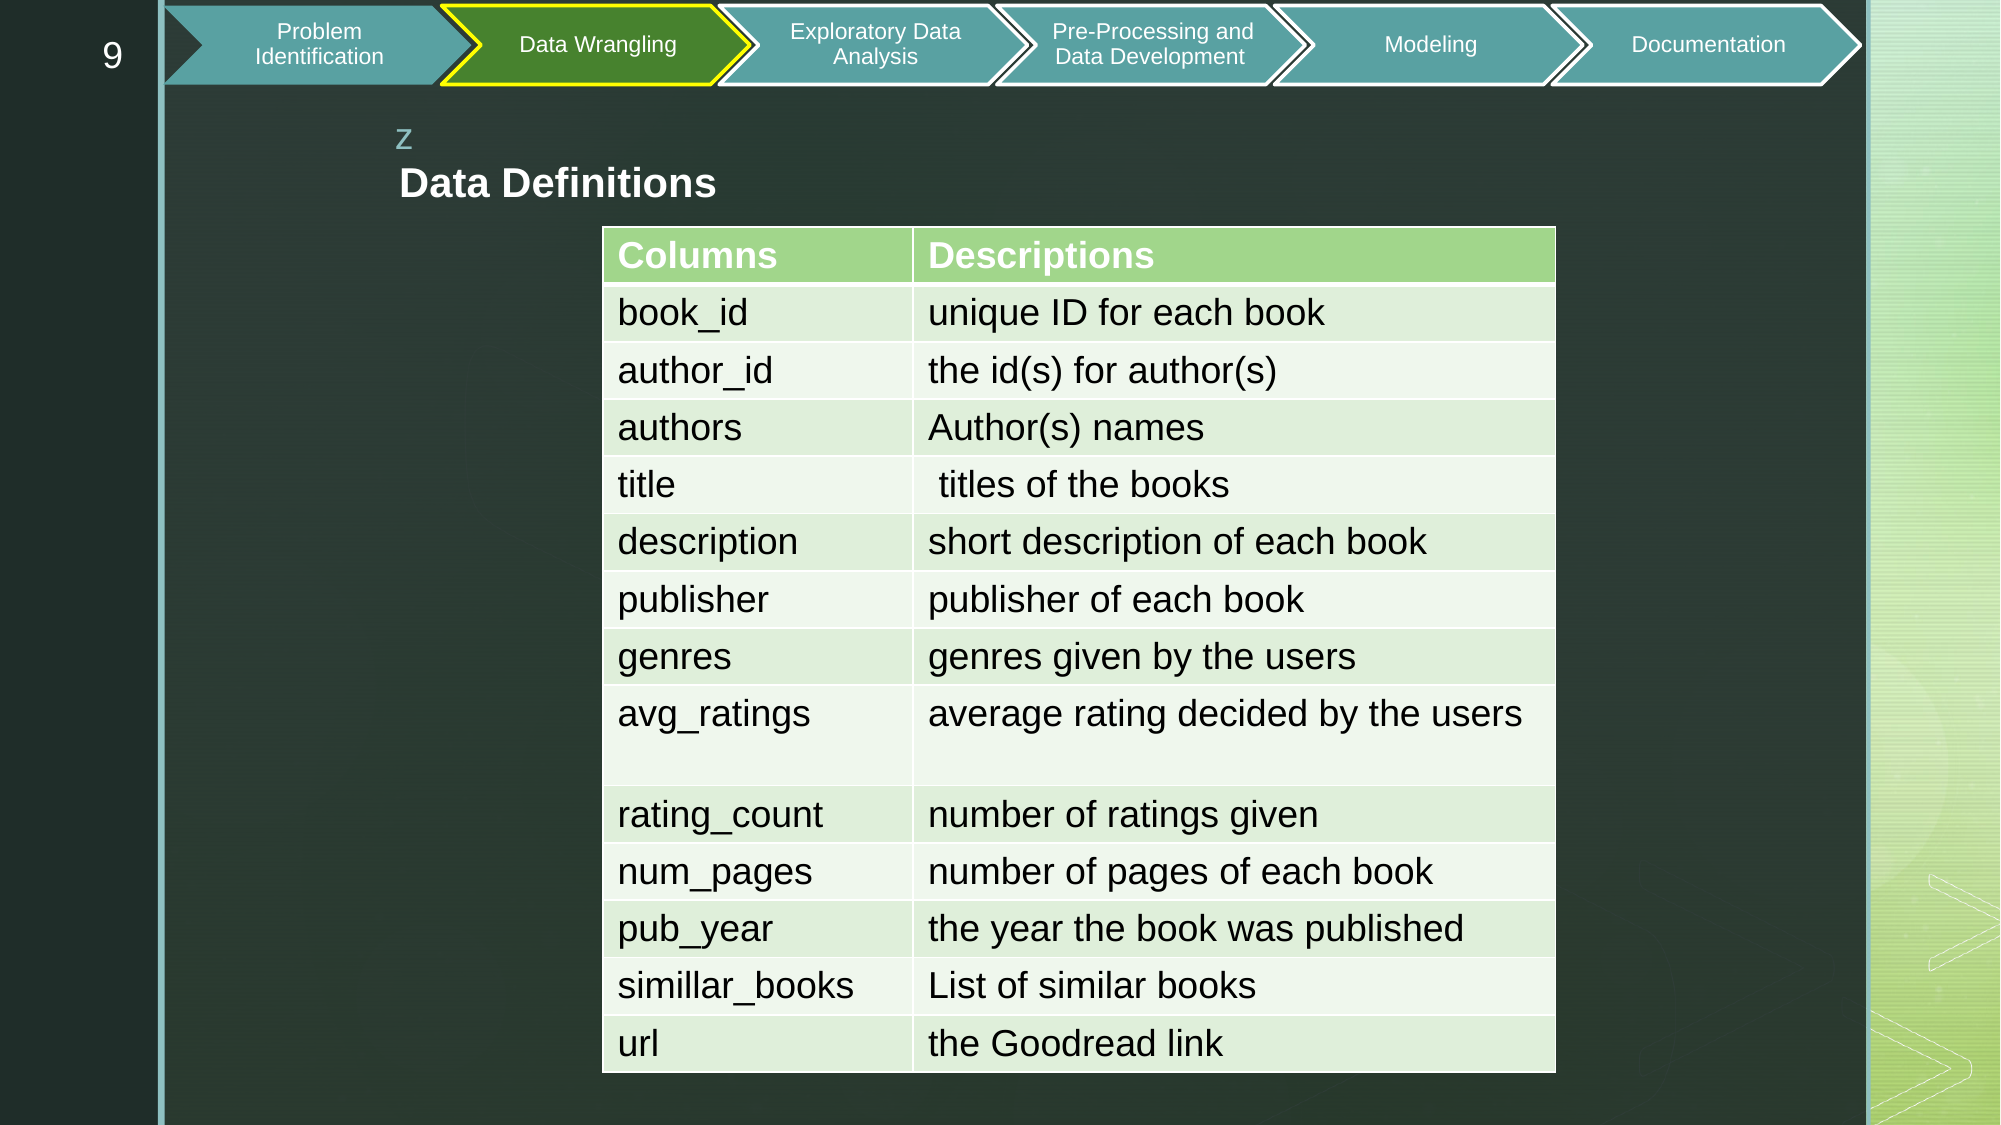

Problem Identification
Data Wrangling
Exploratory Data Analysis
Pre-Processing and Data Development
Modeling
Documentation
9
Data Definitions
| Columns | Descriptions |
| --- | --- |
| book\_id | unique ID for each book |
| author\_id | the id(s) for author(s) |
| authors | Author(s) names |
| title | titles of the books |
| description | short description of each book |
| publisher | publisher of each book |
| genres | genres given by the users |
| avg\_ratings | average rating decided by the users |
| rating\_count | number of ratings given |
| num\_pages | number of pages of each book |
| pub\_year | the year the book was published |
| simillar\_books | List of similar books |
| url | the Goodread link |